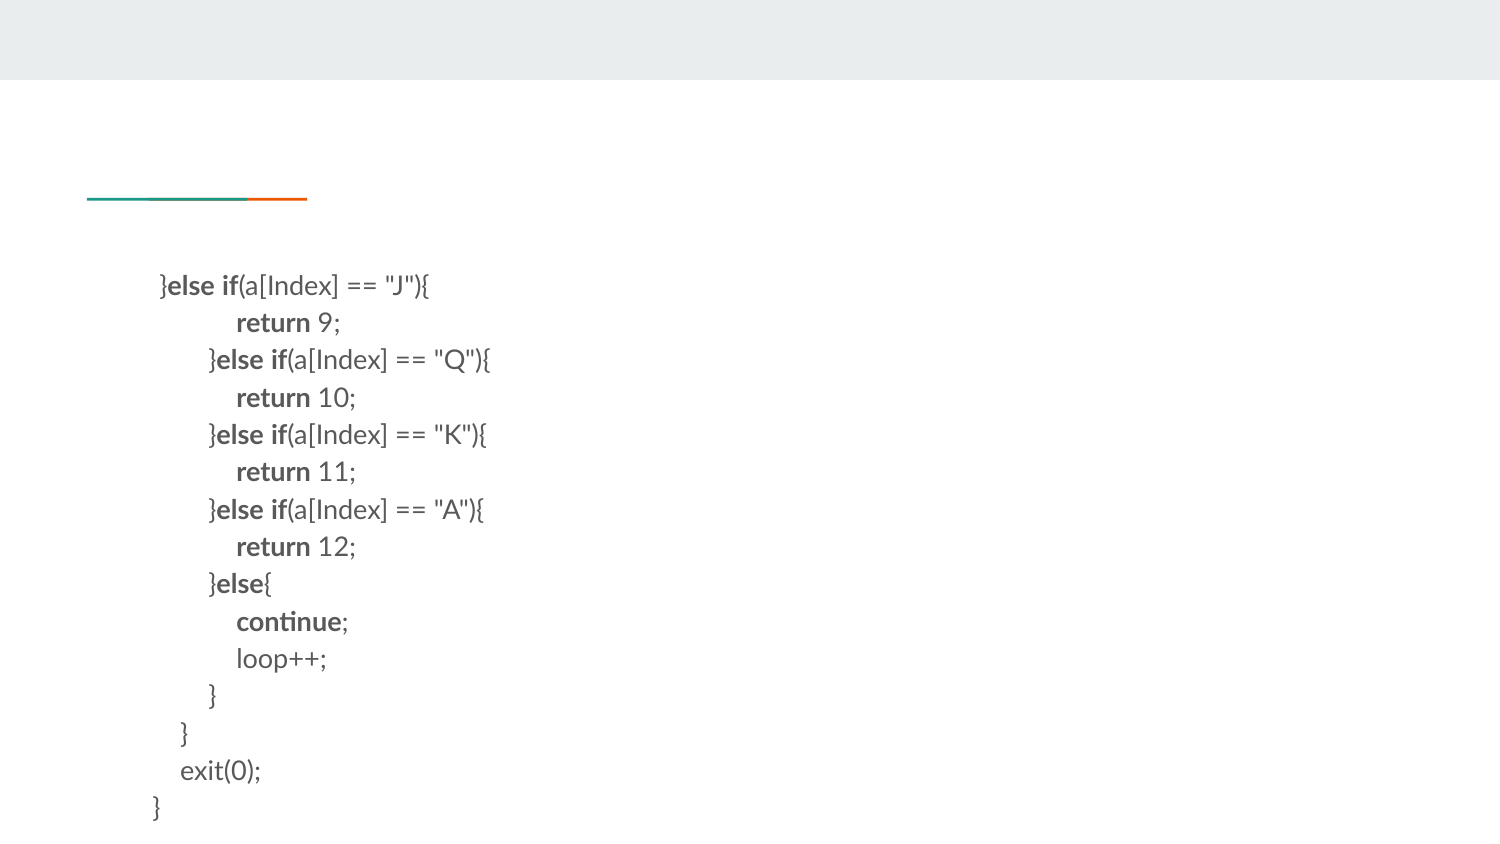

}else if(a[Index] == "J"){
            return 9;
        }else if(a[Index] == "Q"){
            return 10;
        }else if(a[Index] == "K"){
            return 11;
        }else if(a[Index] == "A"){
            return 12;
        }else{
            continue;
            loop++;
        }
    }
    exit(0);
}